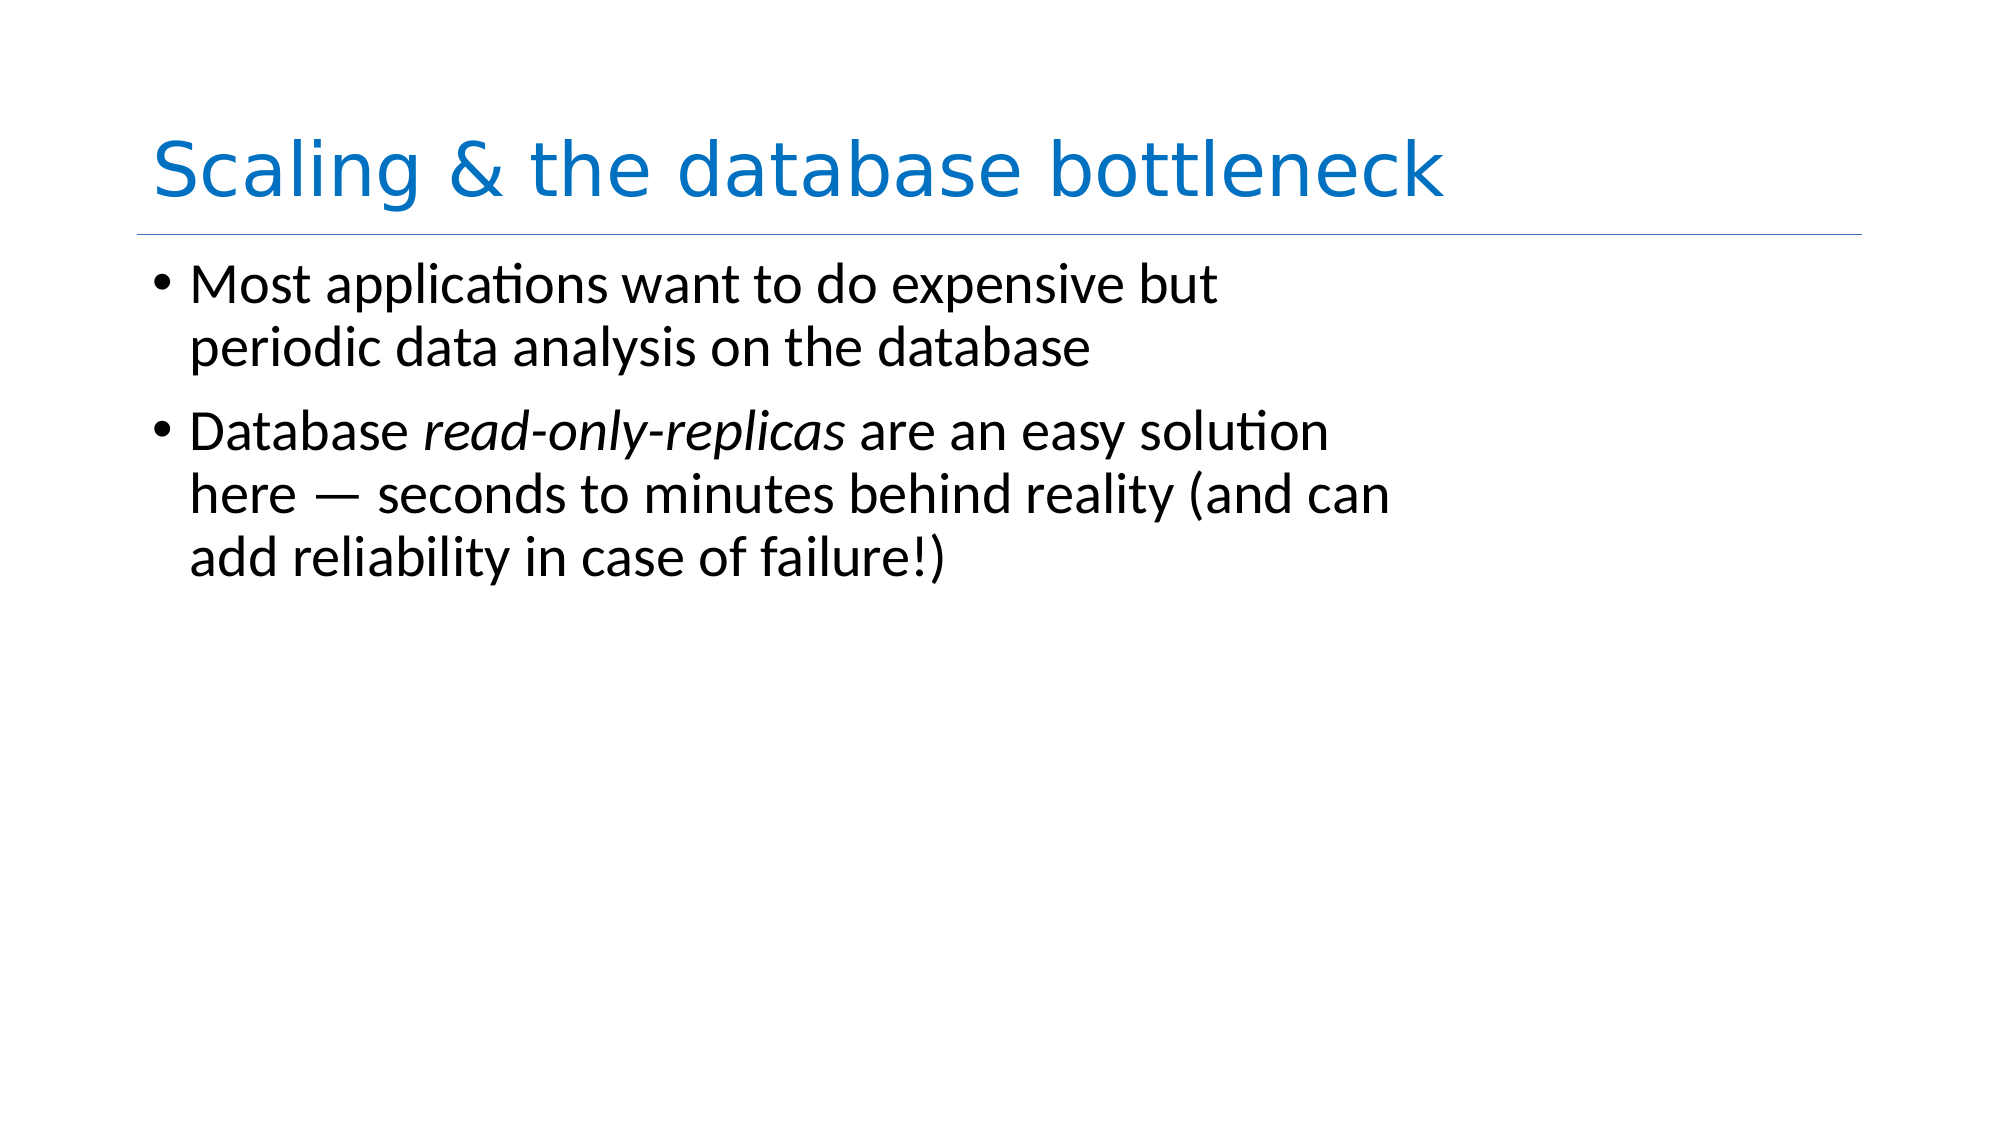

# Scaling & the database bottleneck

Most applications want to do expensive but periodic data analysis on the database
Database read-only-replicas are an easy solution here — seconds to minutes behind reality (and can add reliability in case of failure!)